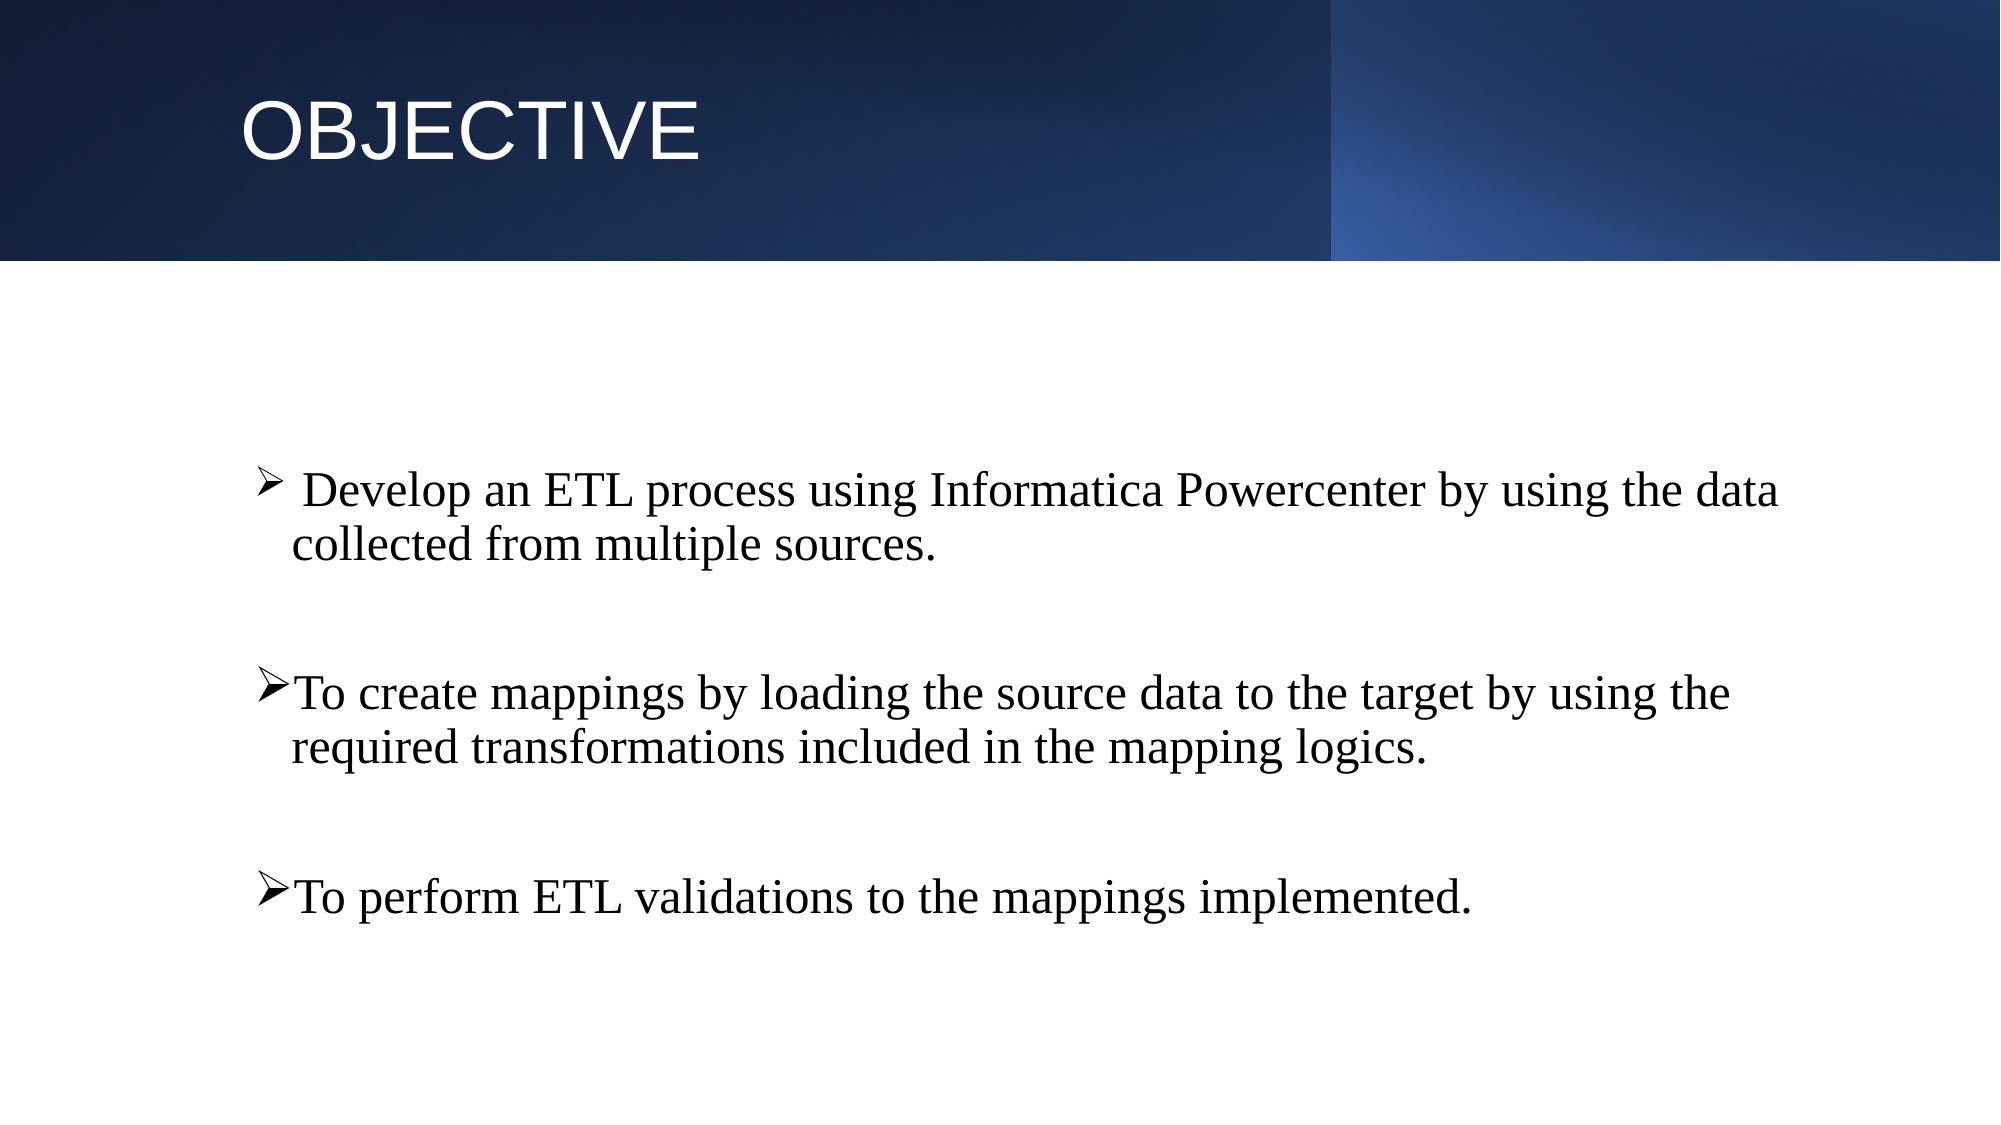

# OBJECTIVE
 Develop an ETL process using Informatica Powercenter by using the data collected from multiple sources.

To create mappings by loading the source data to the target by using the required transformations included in the mapping logics.

To perform ETL validations to the mappings implemented.